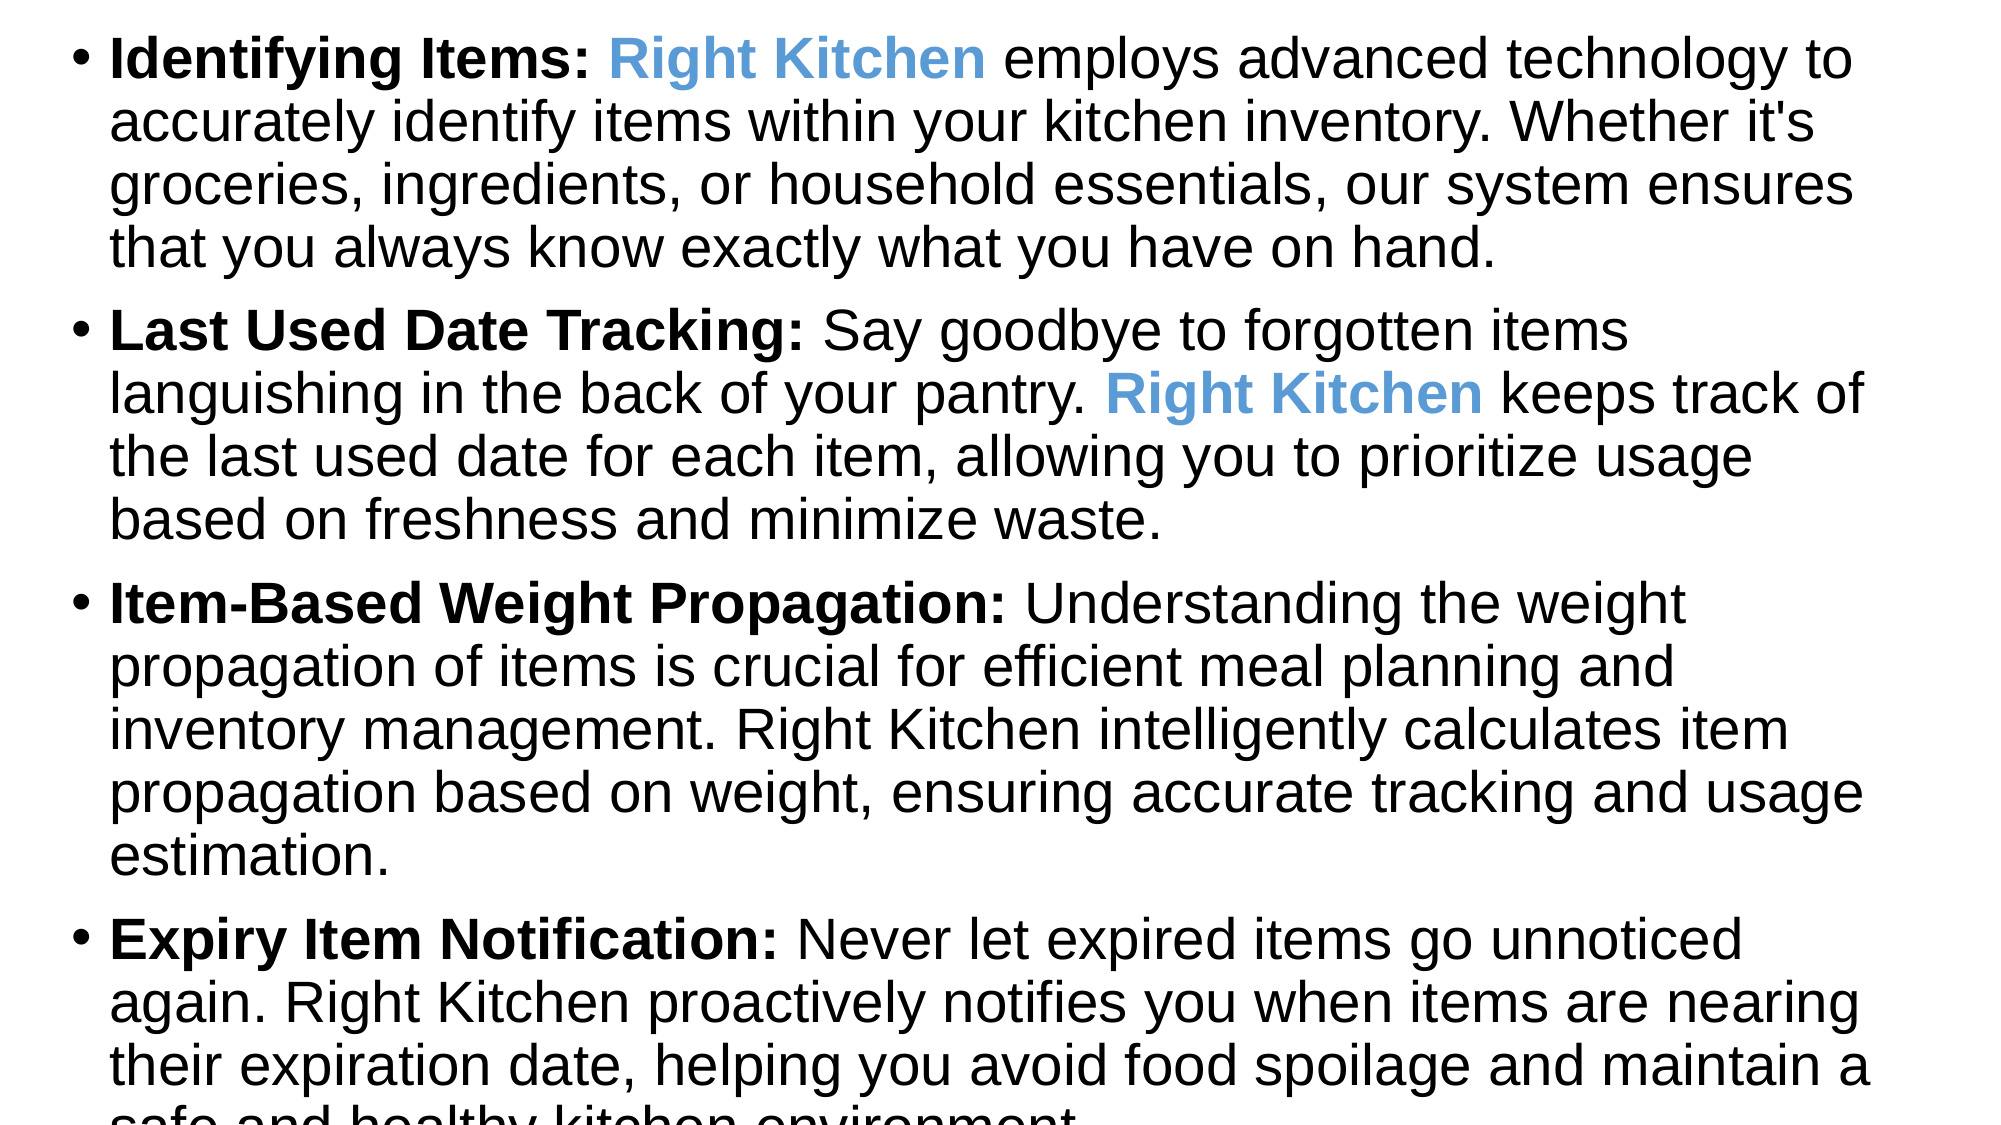

Identifying Items: Right Kitchen employs advanced technology to accurately identify items within your kitchen inventory. Whether it's groceries, ingredients, or household essentials, our system ensures that you always know exactly what you have on hand.
Last Used Date Tracking: Say goodbye to forgotten items languishing in the back of your pantry. Right Kitchen keeps track of the last used date for each item, allowing you to prioritize usage based on freshness and minimize waste.
Item-Based Weight Propagation: Understanding the weight propagation of items is crucial for efficient meal planning and inventory management. Right Kitchen intelligently calculates item propagation based on weight, ensuring accurate tracking and usage estimation.
Expiry Item Notification: Never let expired items go unnoticed again. Right Kitchen proactively notifies you when items are nearing their expiration date, helping you avoid food spoilage and maintain a safe and healthy kitchen environment.